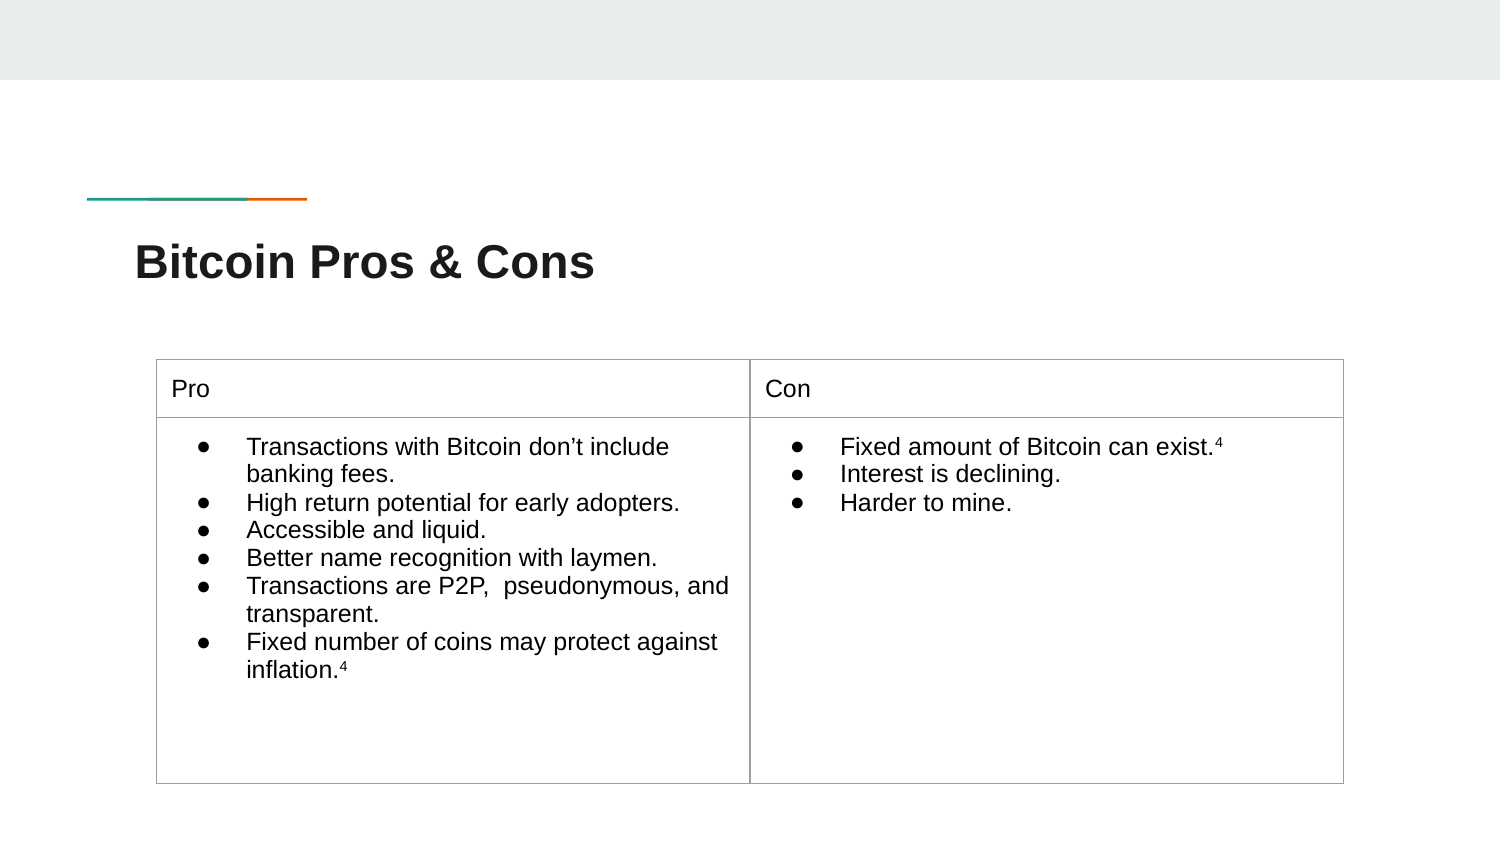

# Bitcoin Pros & Cons
| Pro | Con |
| --- | --- |
| Transactions with Bitcoin don’t include banking fees. High return potential for early adopters. Accessible and liquid. Better name recognition with laymen. Transactions are P2P, pseudonymous, and transparent. Fixed number of coins may protect against inflation.4 | Fixed amount of Bitcoin can exist.4 Interest is declining. Harder to mine. |